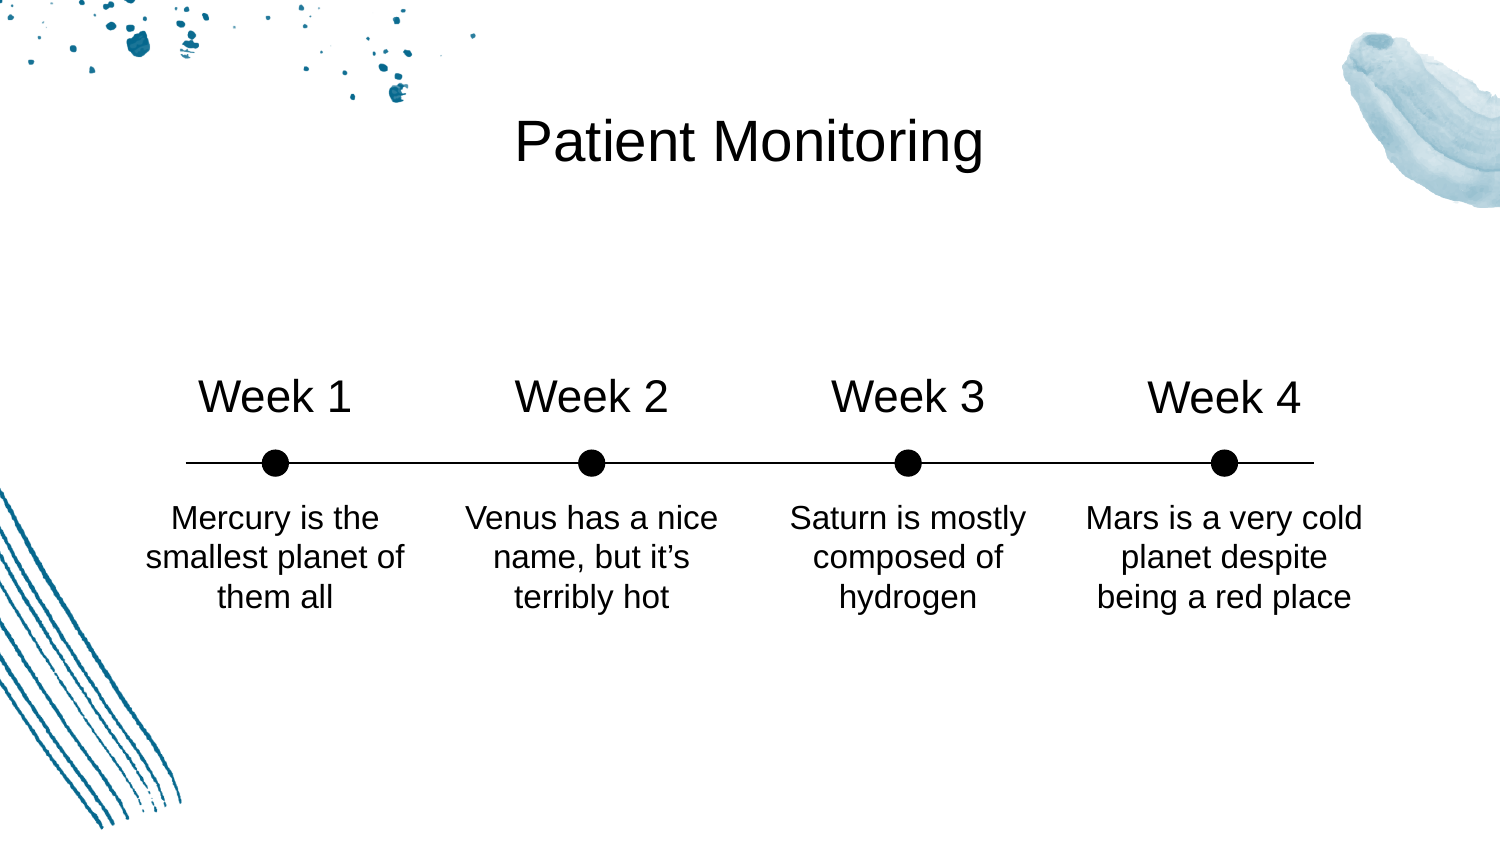

# Patient Monitoring
Week 1
Week 2
Week 3
Week 4

Mercury is the smallest planet of them all
Venus has a nice name, but it’s terribly hot
Saturn is mostly composed of hydrogen
Mars is a very cold planet despite being a red place